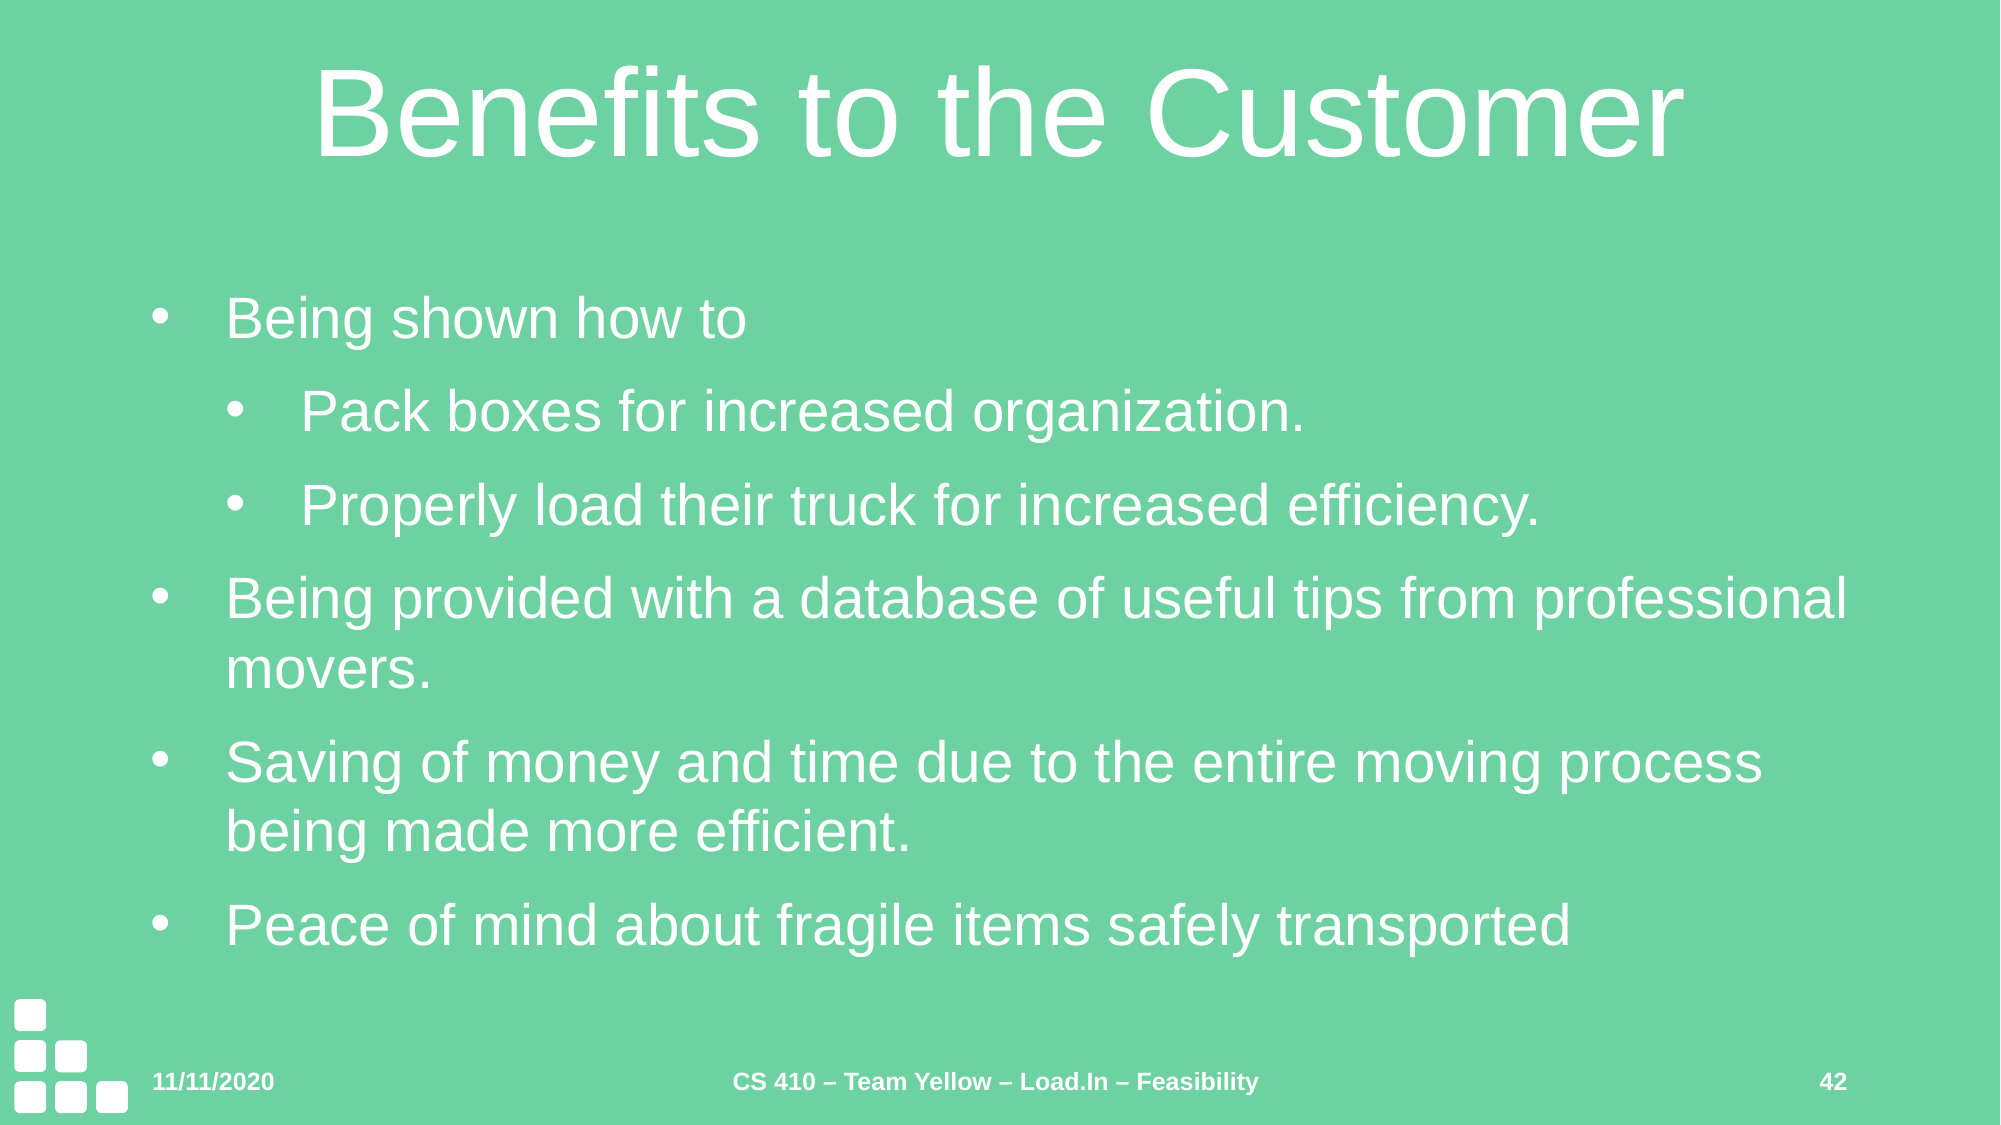

Benefits to the Customer
Being shown how to
Pack boxes for increased organization.
Properly load their truck for increased efficiency.
Being provided with a database of useful tips from professional movers.
Saving of money and time due to the entire moving process being made more efficient.
Peace of mind about fragile items safely transported
11/11/2020
CS 410 – Team Yellow – Load.In – Feasibility
42